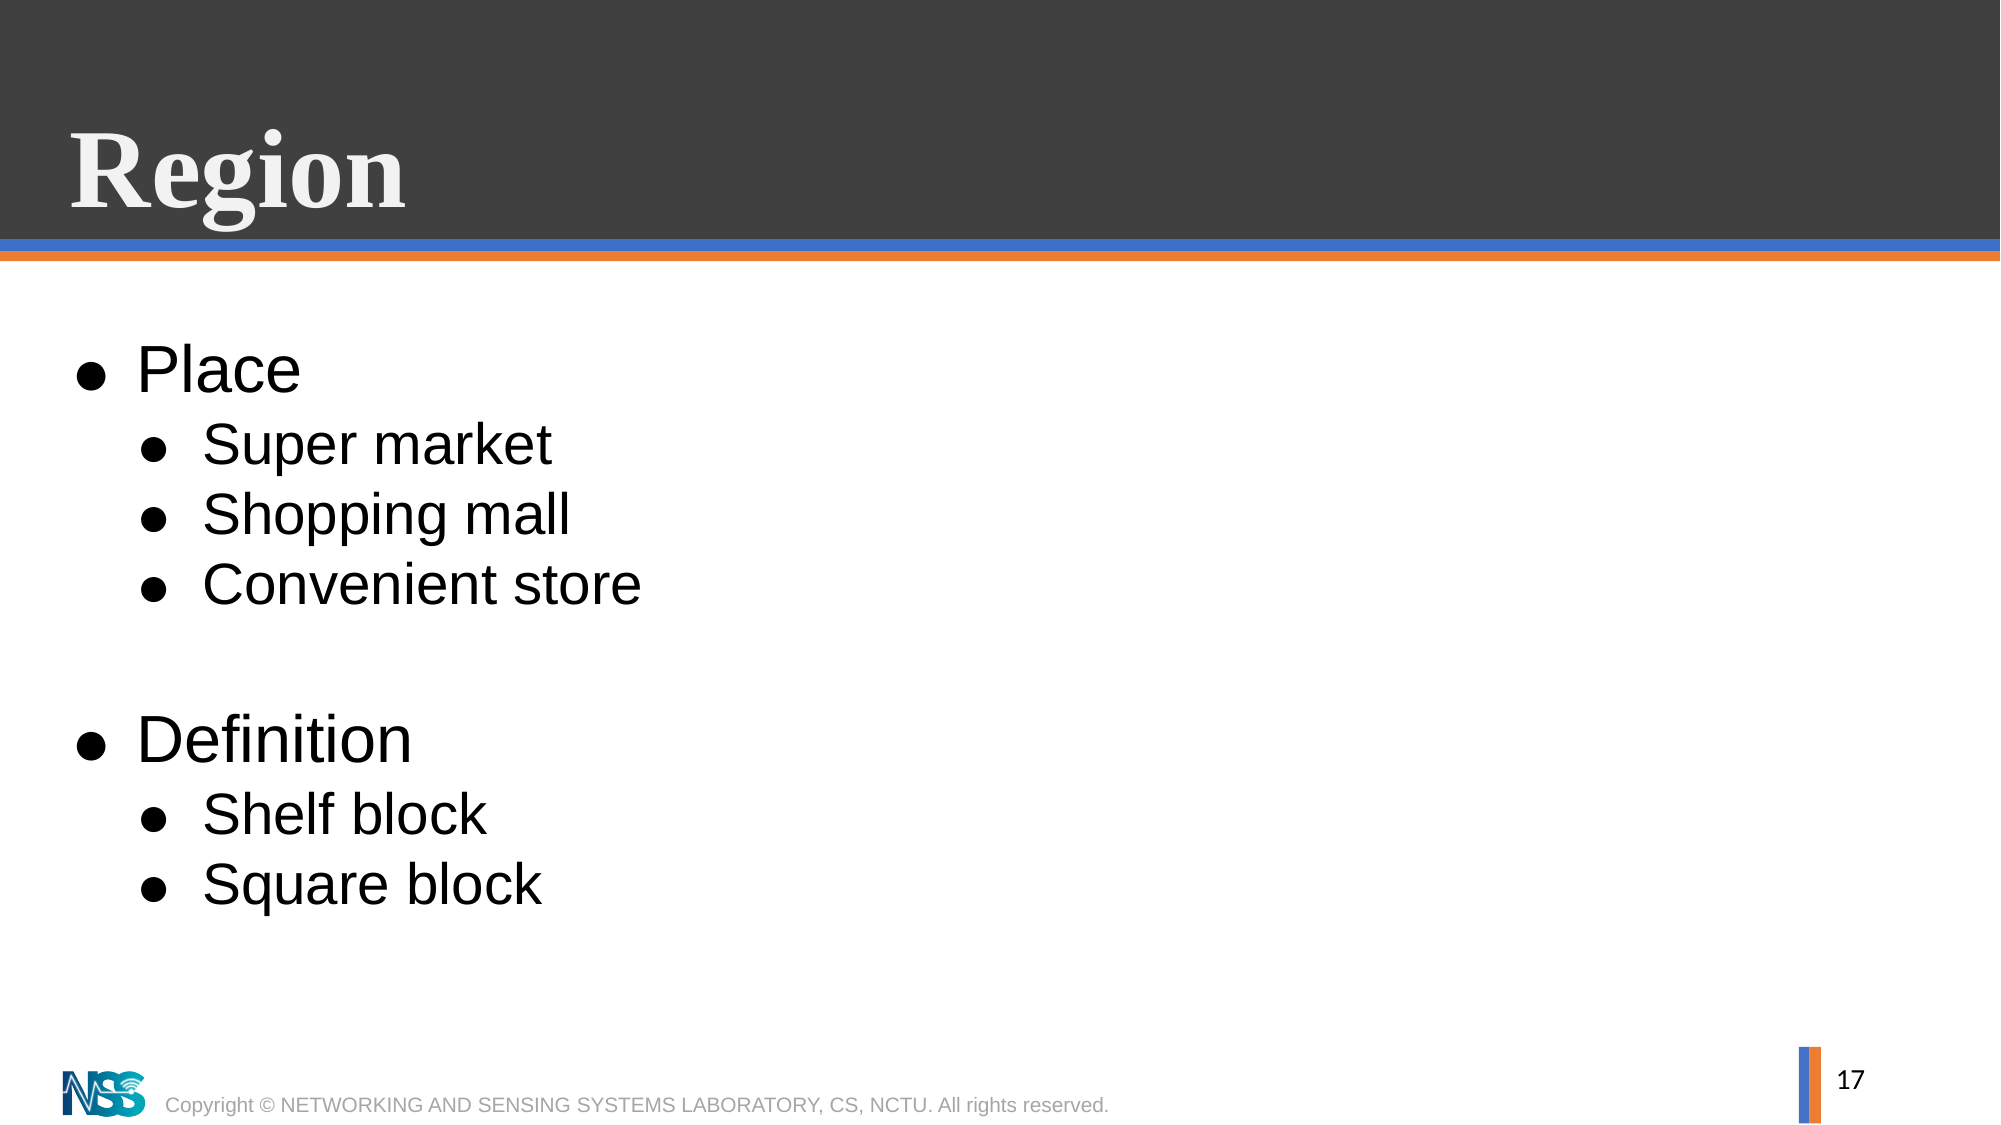

# Region
Place
Super market
Shopping mall
Convenient store
Definition
Shelf block
Square block
17